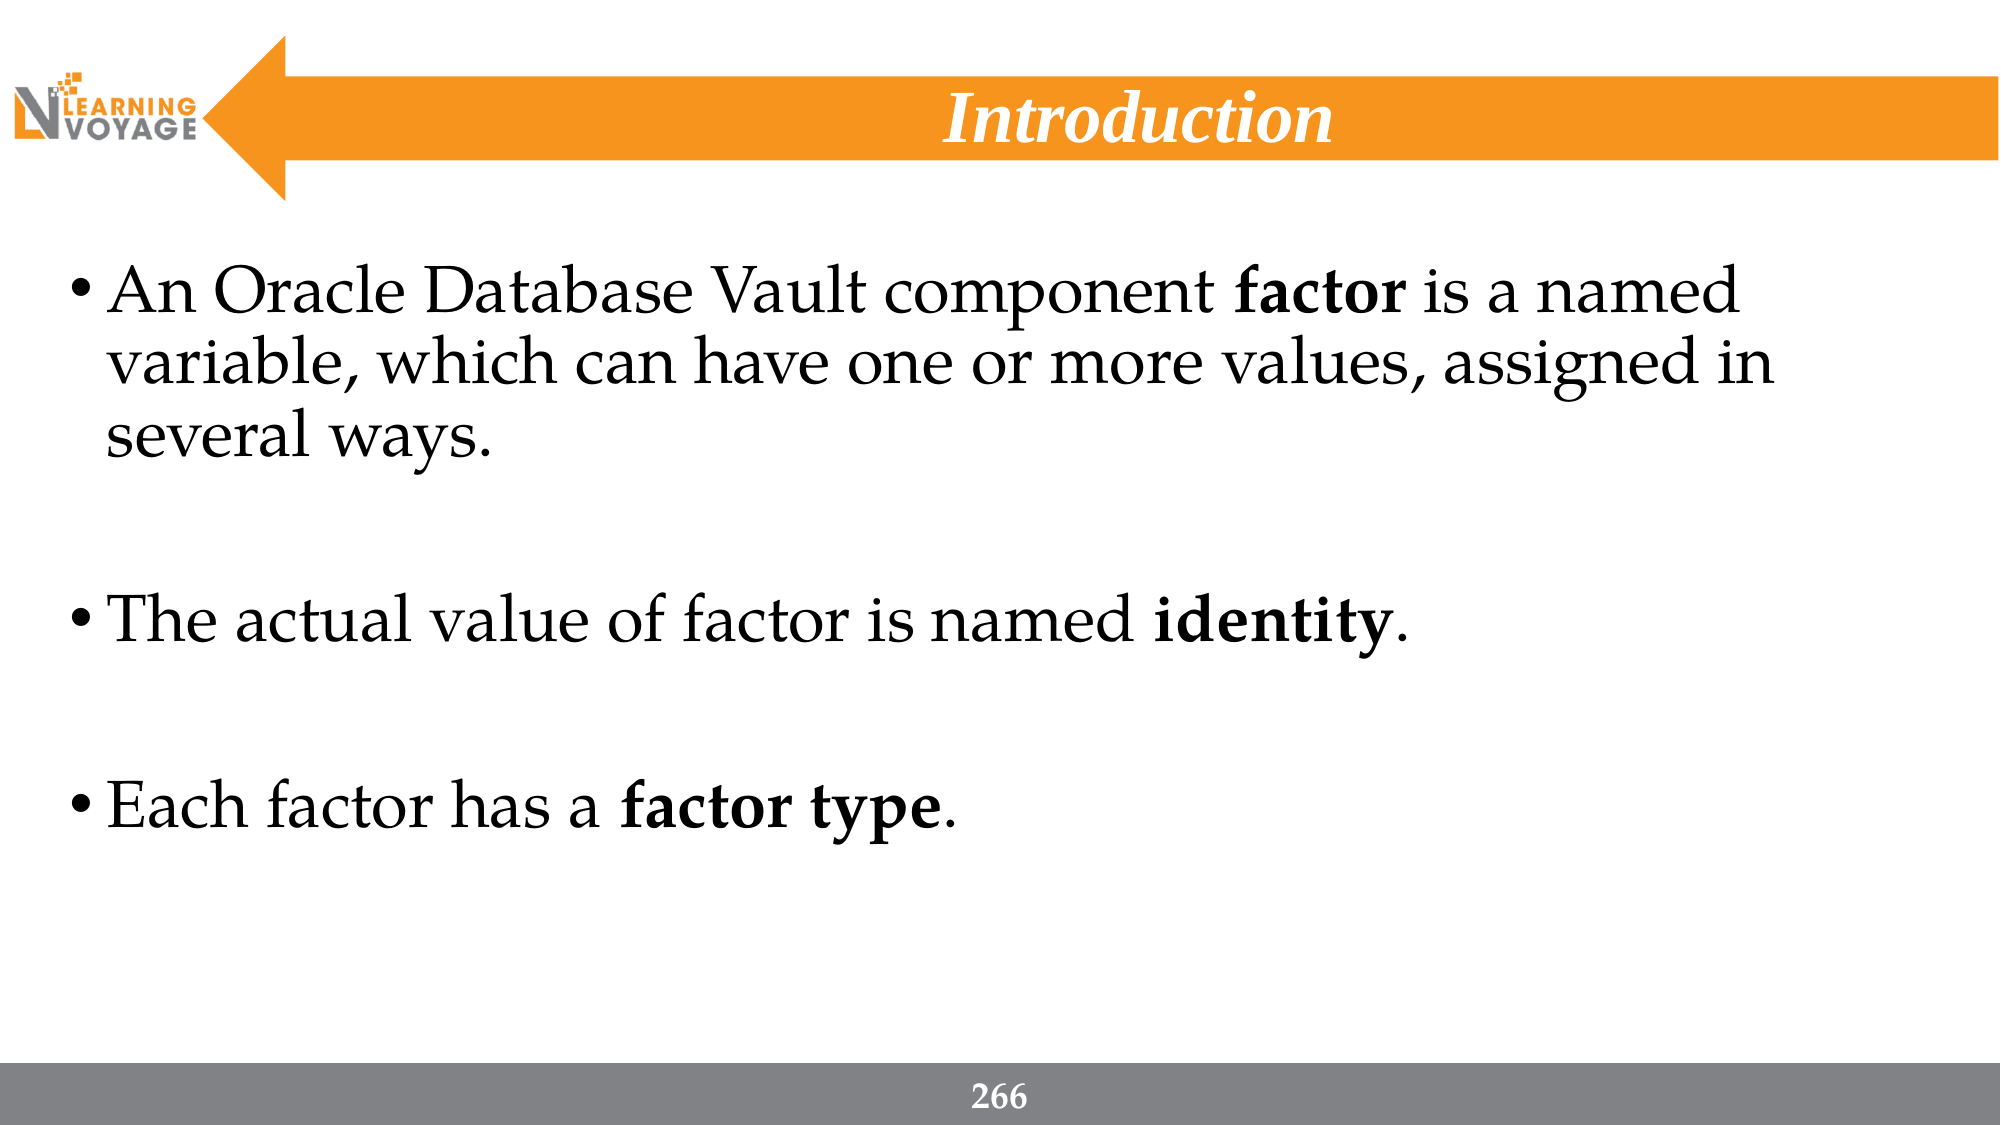

# Introduction
An Oracle Database Vault component factor is a named variable, which can have one or more values, assigned in several ways.

The actual value of factor is named identity.

Each factor has a factor type.

266